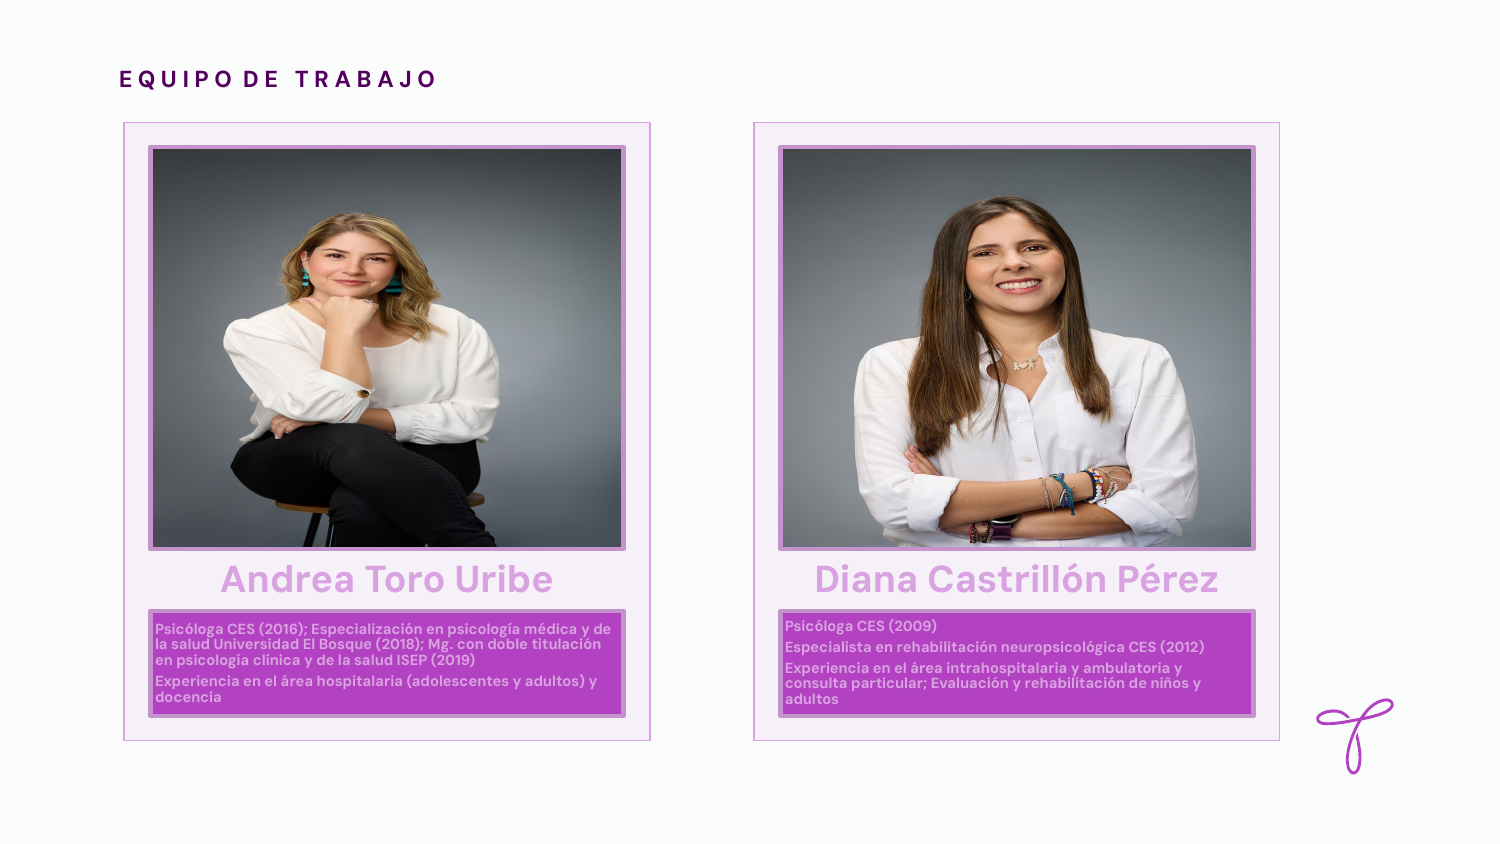

E Q U I P O  D E   T R A B A J O

Psicóloga CES (2016); Especialización en psicología médica y de la salud Universidad El Bosque (2018); Mg. con doble titulación en psicología clínica y de la salud ISEP (2019)
Experiencia en el área hospitalaria (adolescentes y adultos) y docencia
Andrea Toro Uribe
Psicóloga CES (2009)
Especialista en rehabilitación neuropsicológica CES (2012)
Experiencia en el área intrahospitalaria y ambulatoria y consulta particular; Evaluación y rehabilitación de niños y adultos
Diana Castrillón Pérez